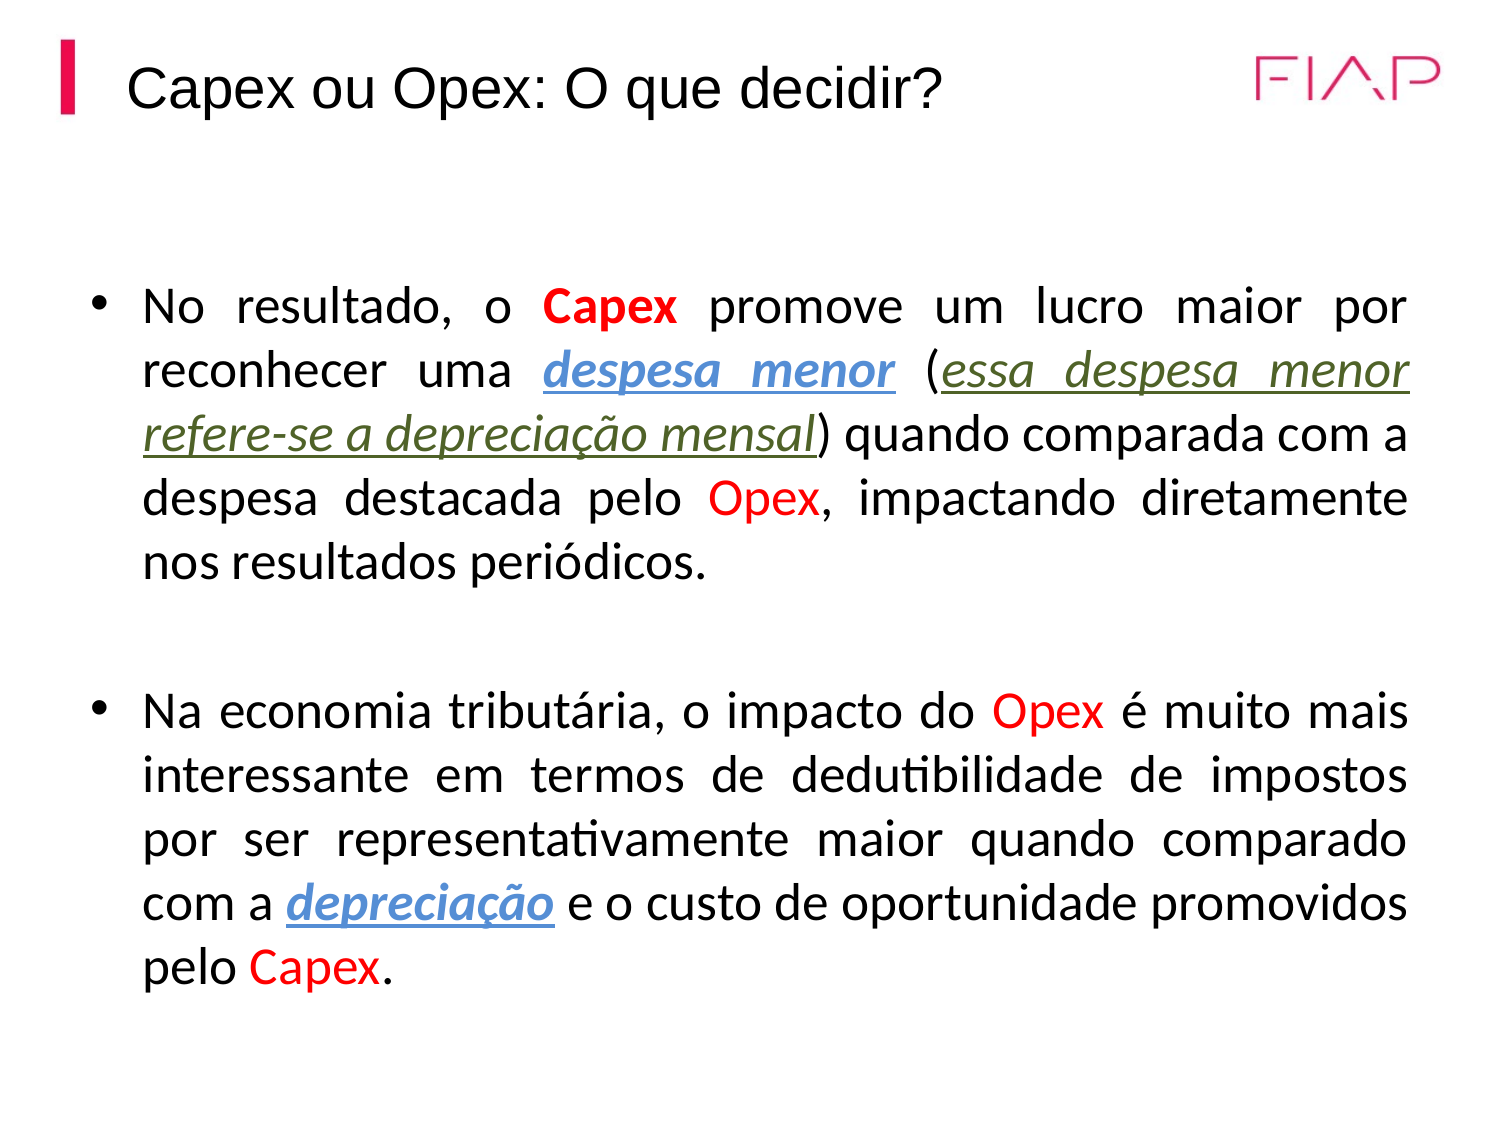

Capex ou Opex: O que decidir?
No resultado, o Capex promove um lucro maior por reconhecer uma despesa menor (essa despesa menor refere-se a depreciação mensal) quando comparada com a despesa destacada pelo Opex, impactando diretamente nos resultados periódicos.

Na economia tributária, o impacto do Opex é muito mais interessante em termos de dedutibilidade de impostos por ser representativamente maior quando comparado com a depreciação e o custo de oportunidade promovidos pelo Capex.